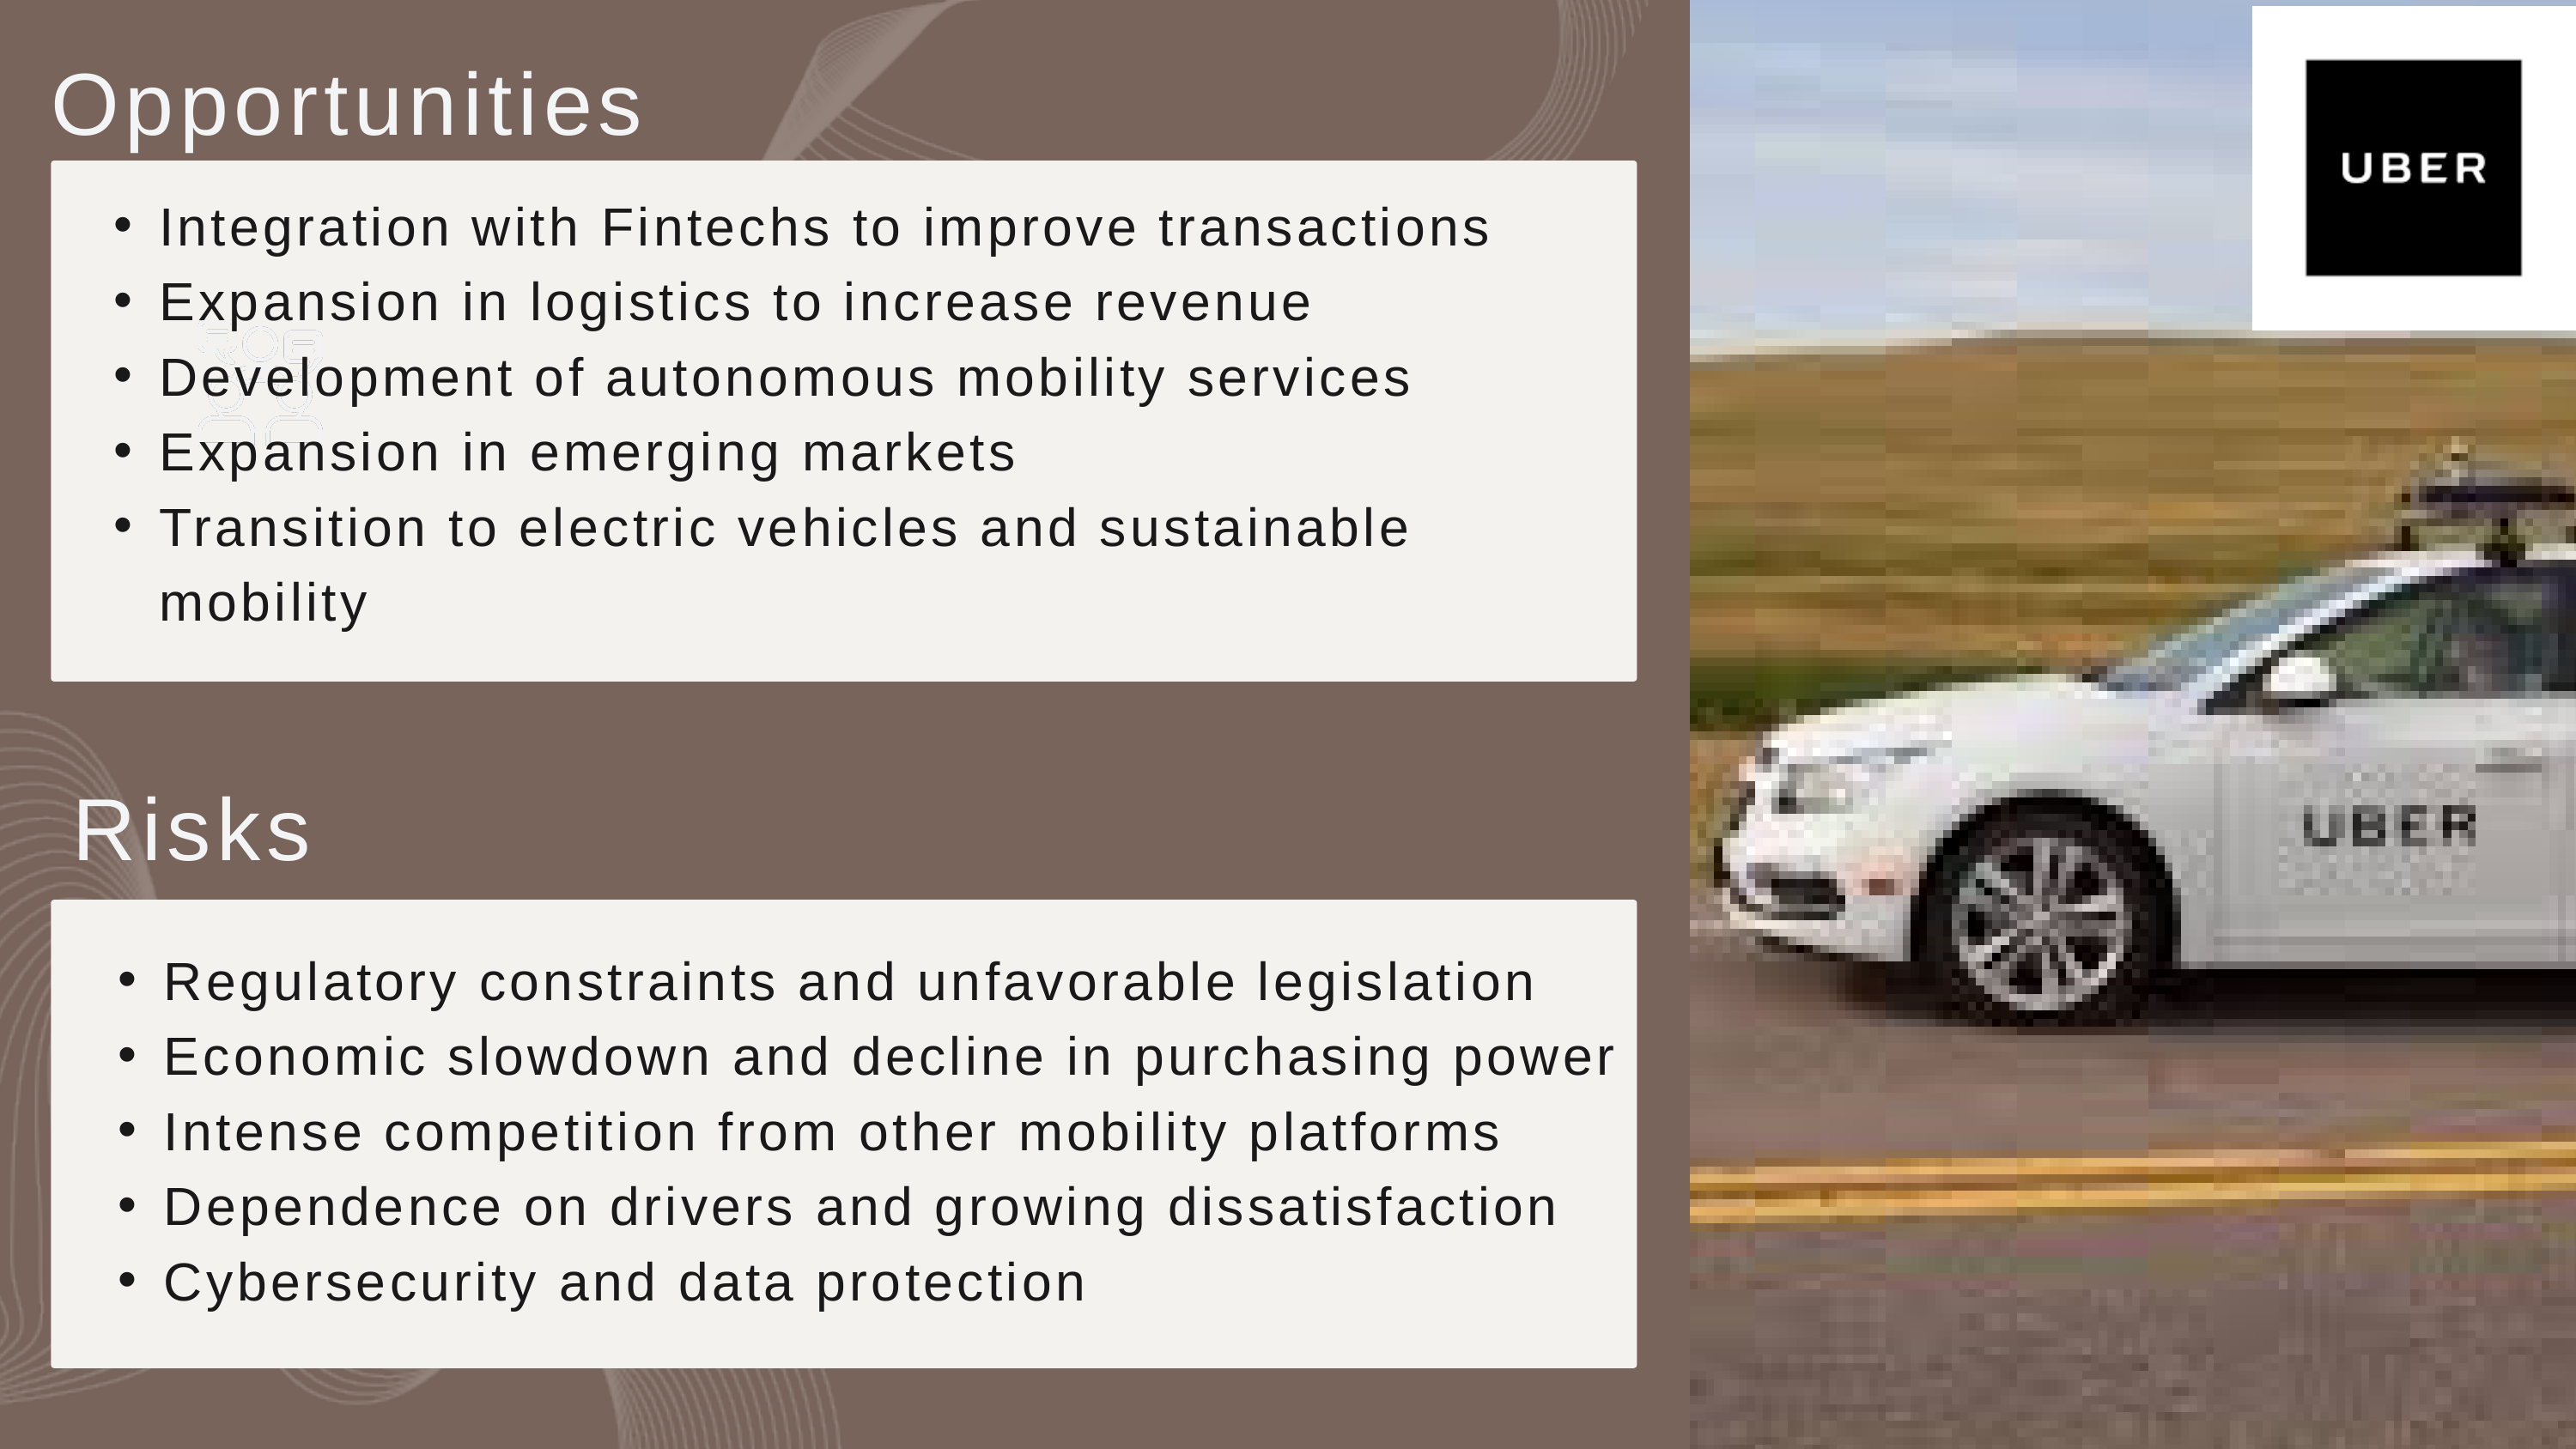

Opportunities

Integration with Fintechs to improve transactions
Expansion in logistics to increase revenue
Development of autonomous mobility services
Expansion in emerging markets
Transition to electric vehicles and sustainable mobility

Risks

Regulatory constraints and unfavorable legislation
Economic slowdown and decline in purchasing power
Intense competition from other mobility platforms
Dependence on drivers and growing dissatisfaction
Cybersecurity and data protection